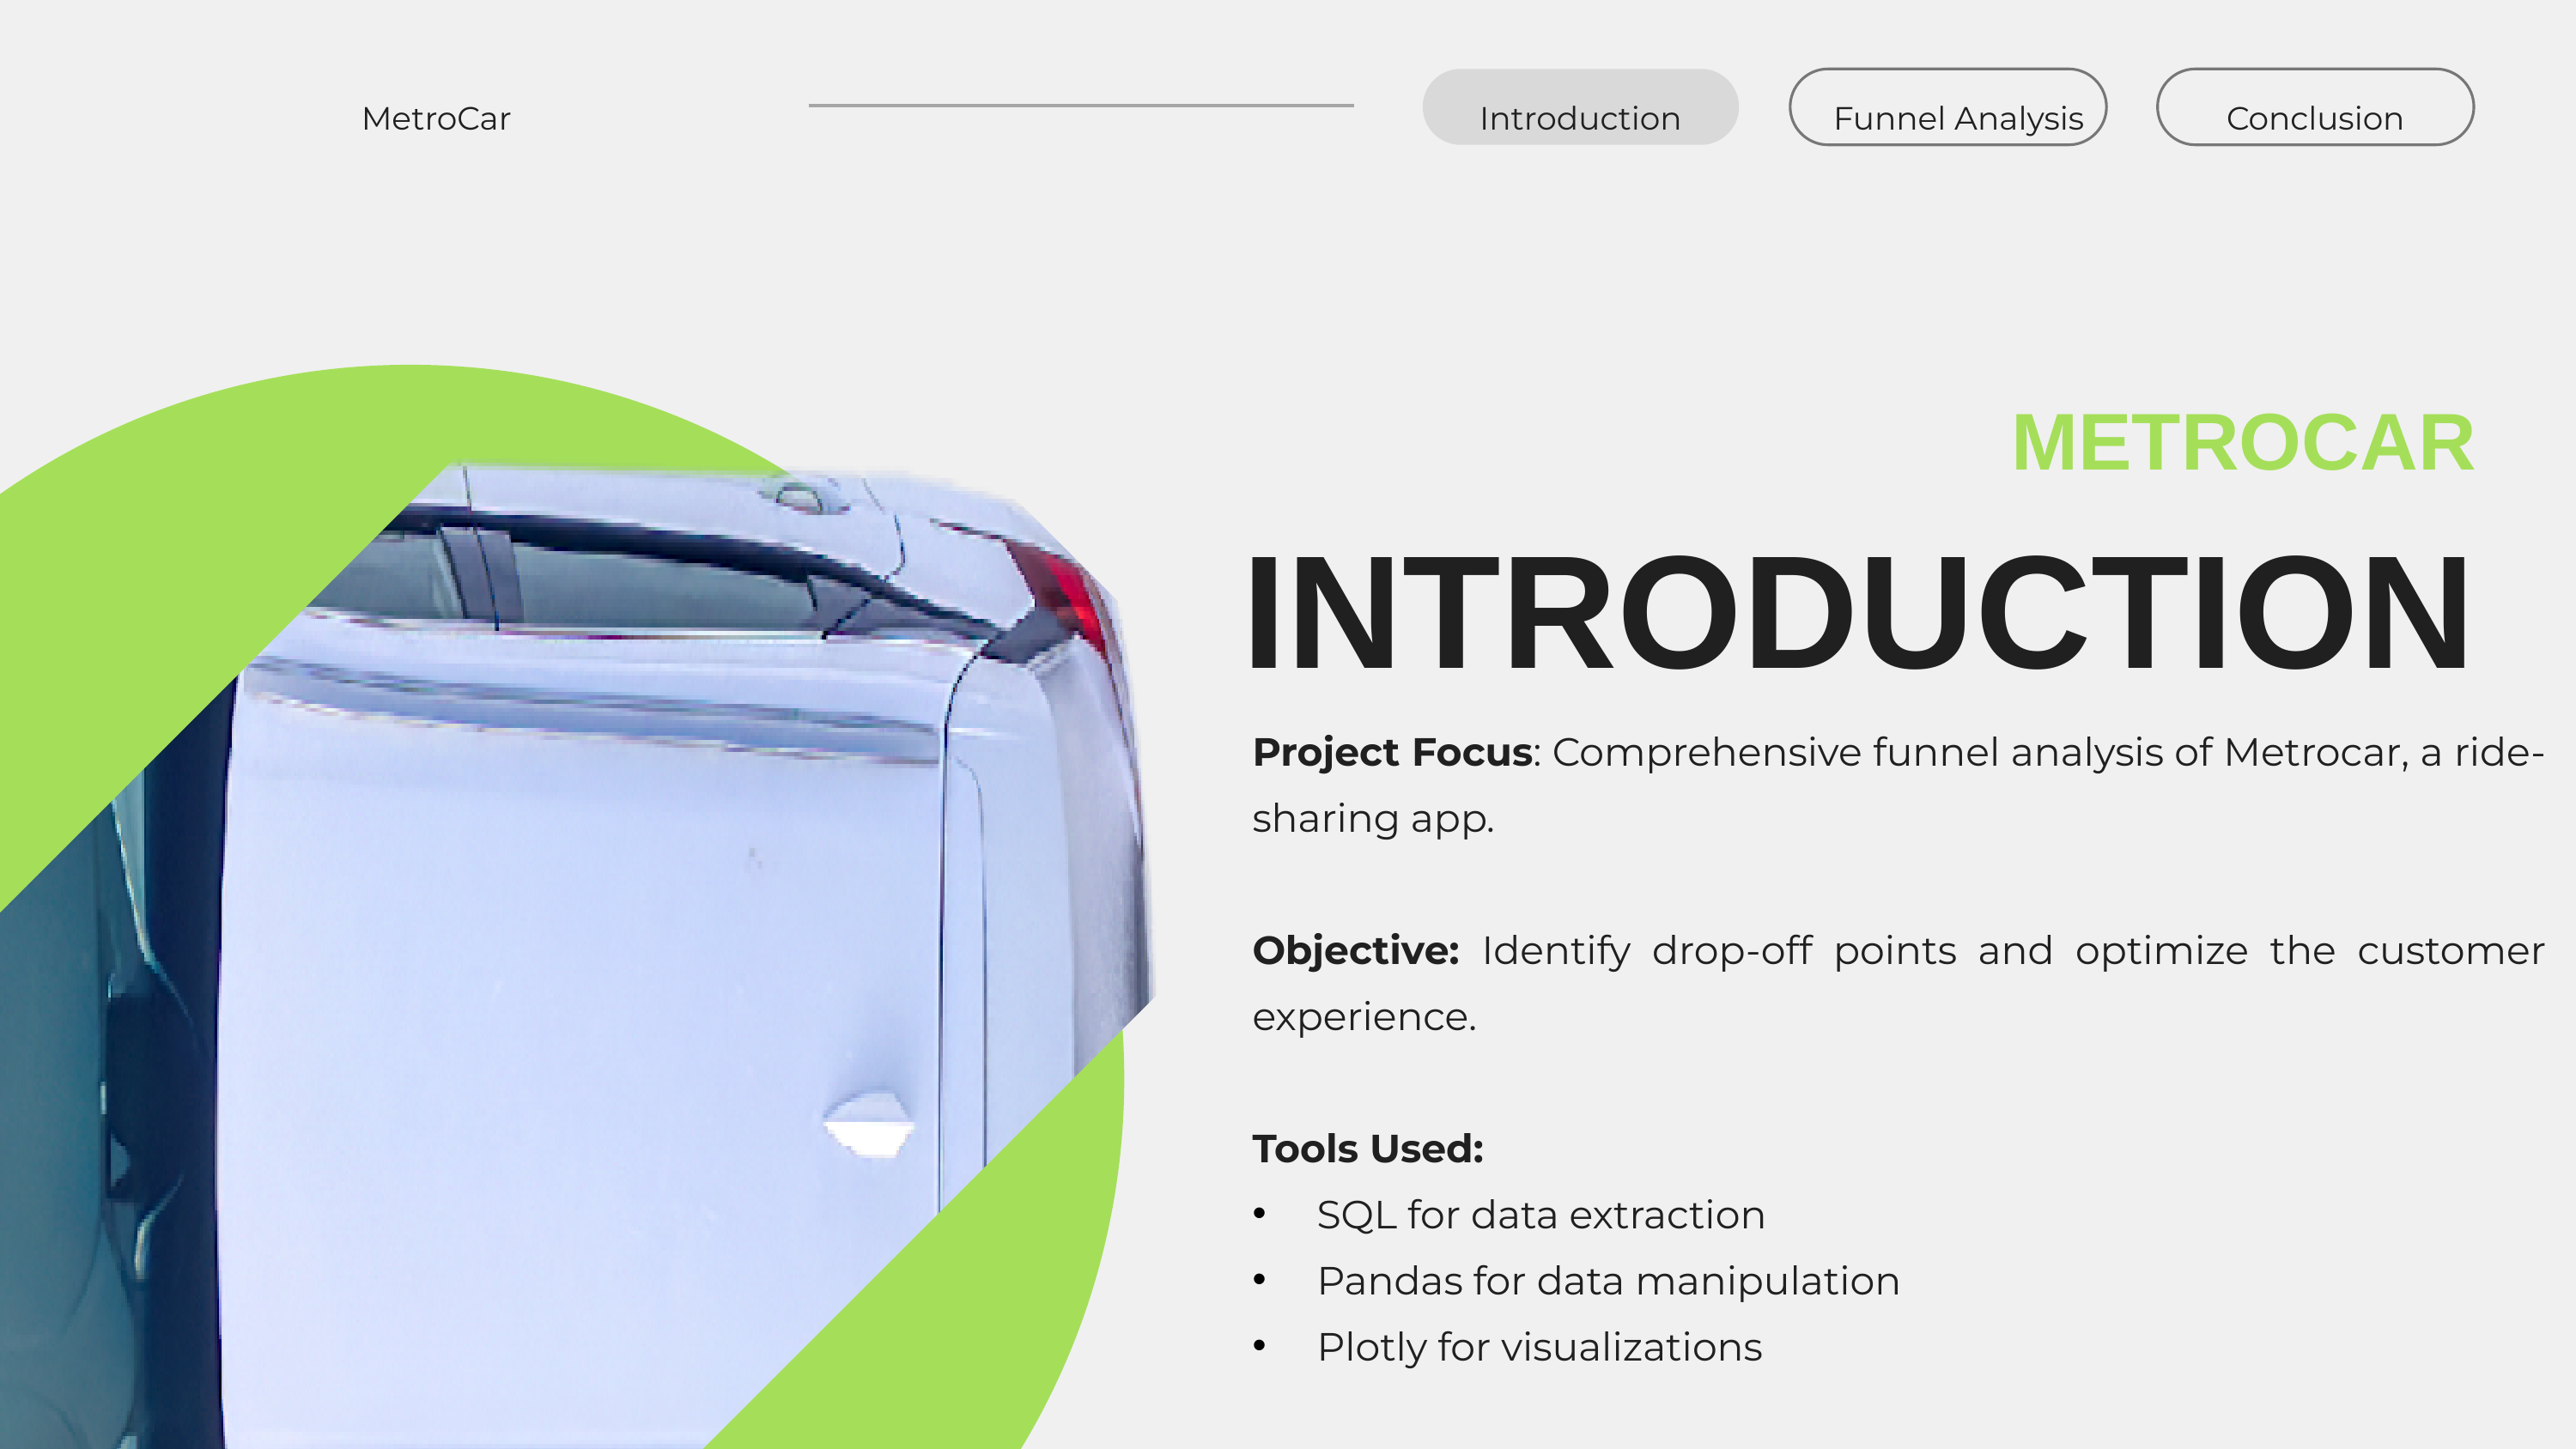

MetroCar
Introduction
Funnel Analysis
Conclusion
METROCAR
INTRODUCTION
Project Focus: Comprehensive funnel analysis of Metrocar, a ride-sharing app.

Objective: Identify drop-off points and optimize the customer experience.

Tools Used:
SQL for data extraction
Pandas for data manipulation
Plotly for visualizations